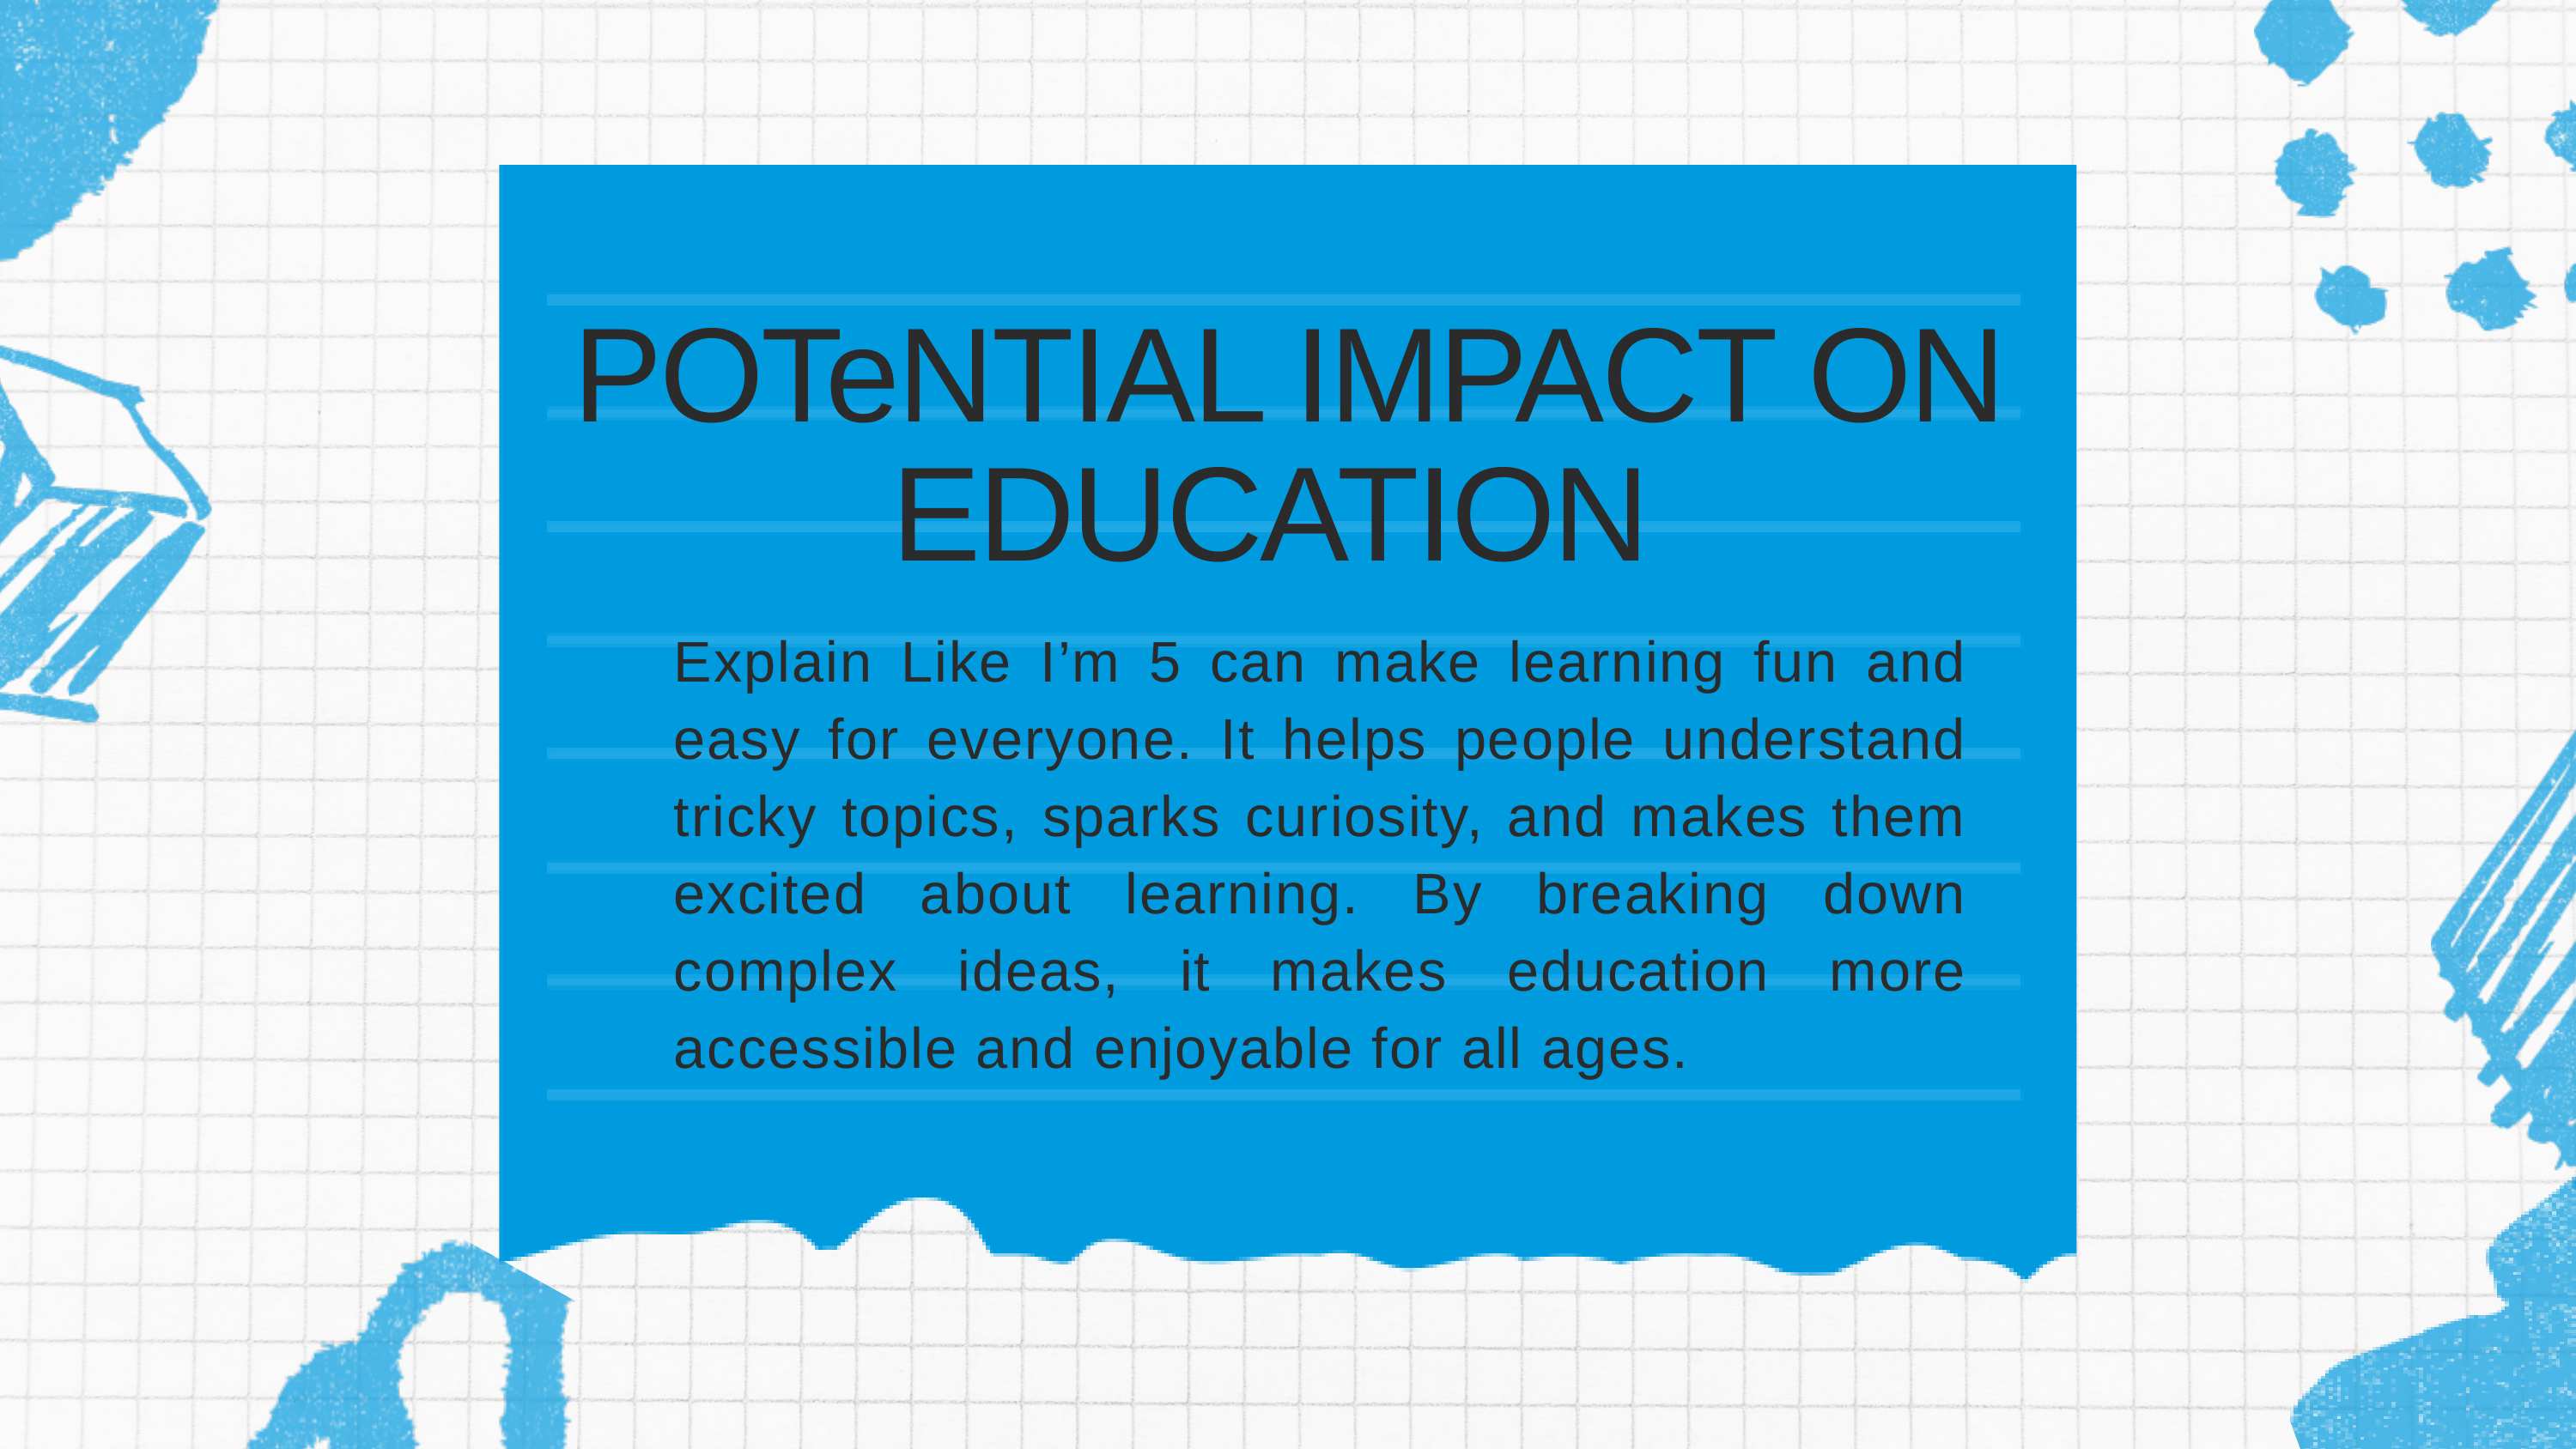

POTeNTIAL IMPACT ON EDUCATION

Explain Like I’m 5 can make learning fun and easy for everyone. It helps people understand tricky topics, sparks curiosity, and makes them excited about learning. By breaking down complex ideas, it makes education more accessible and enjoyable for all ages.